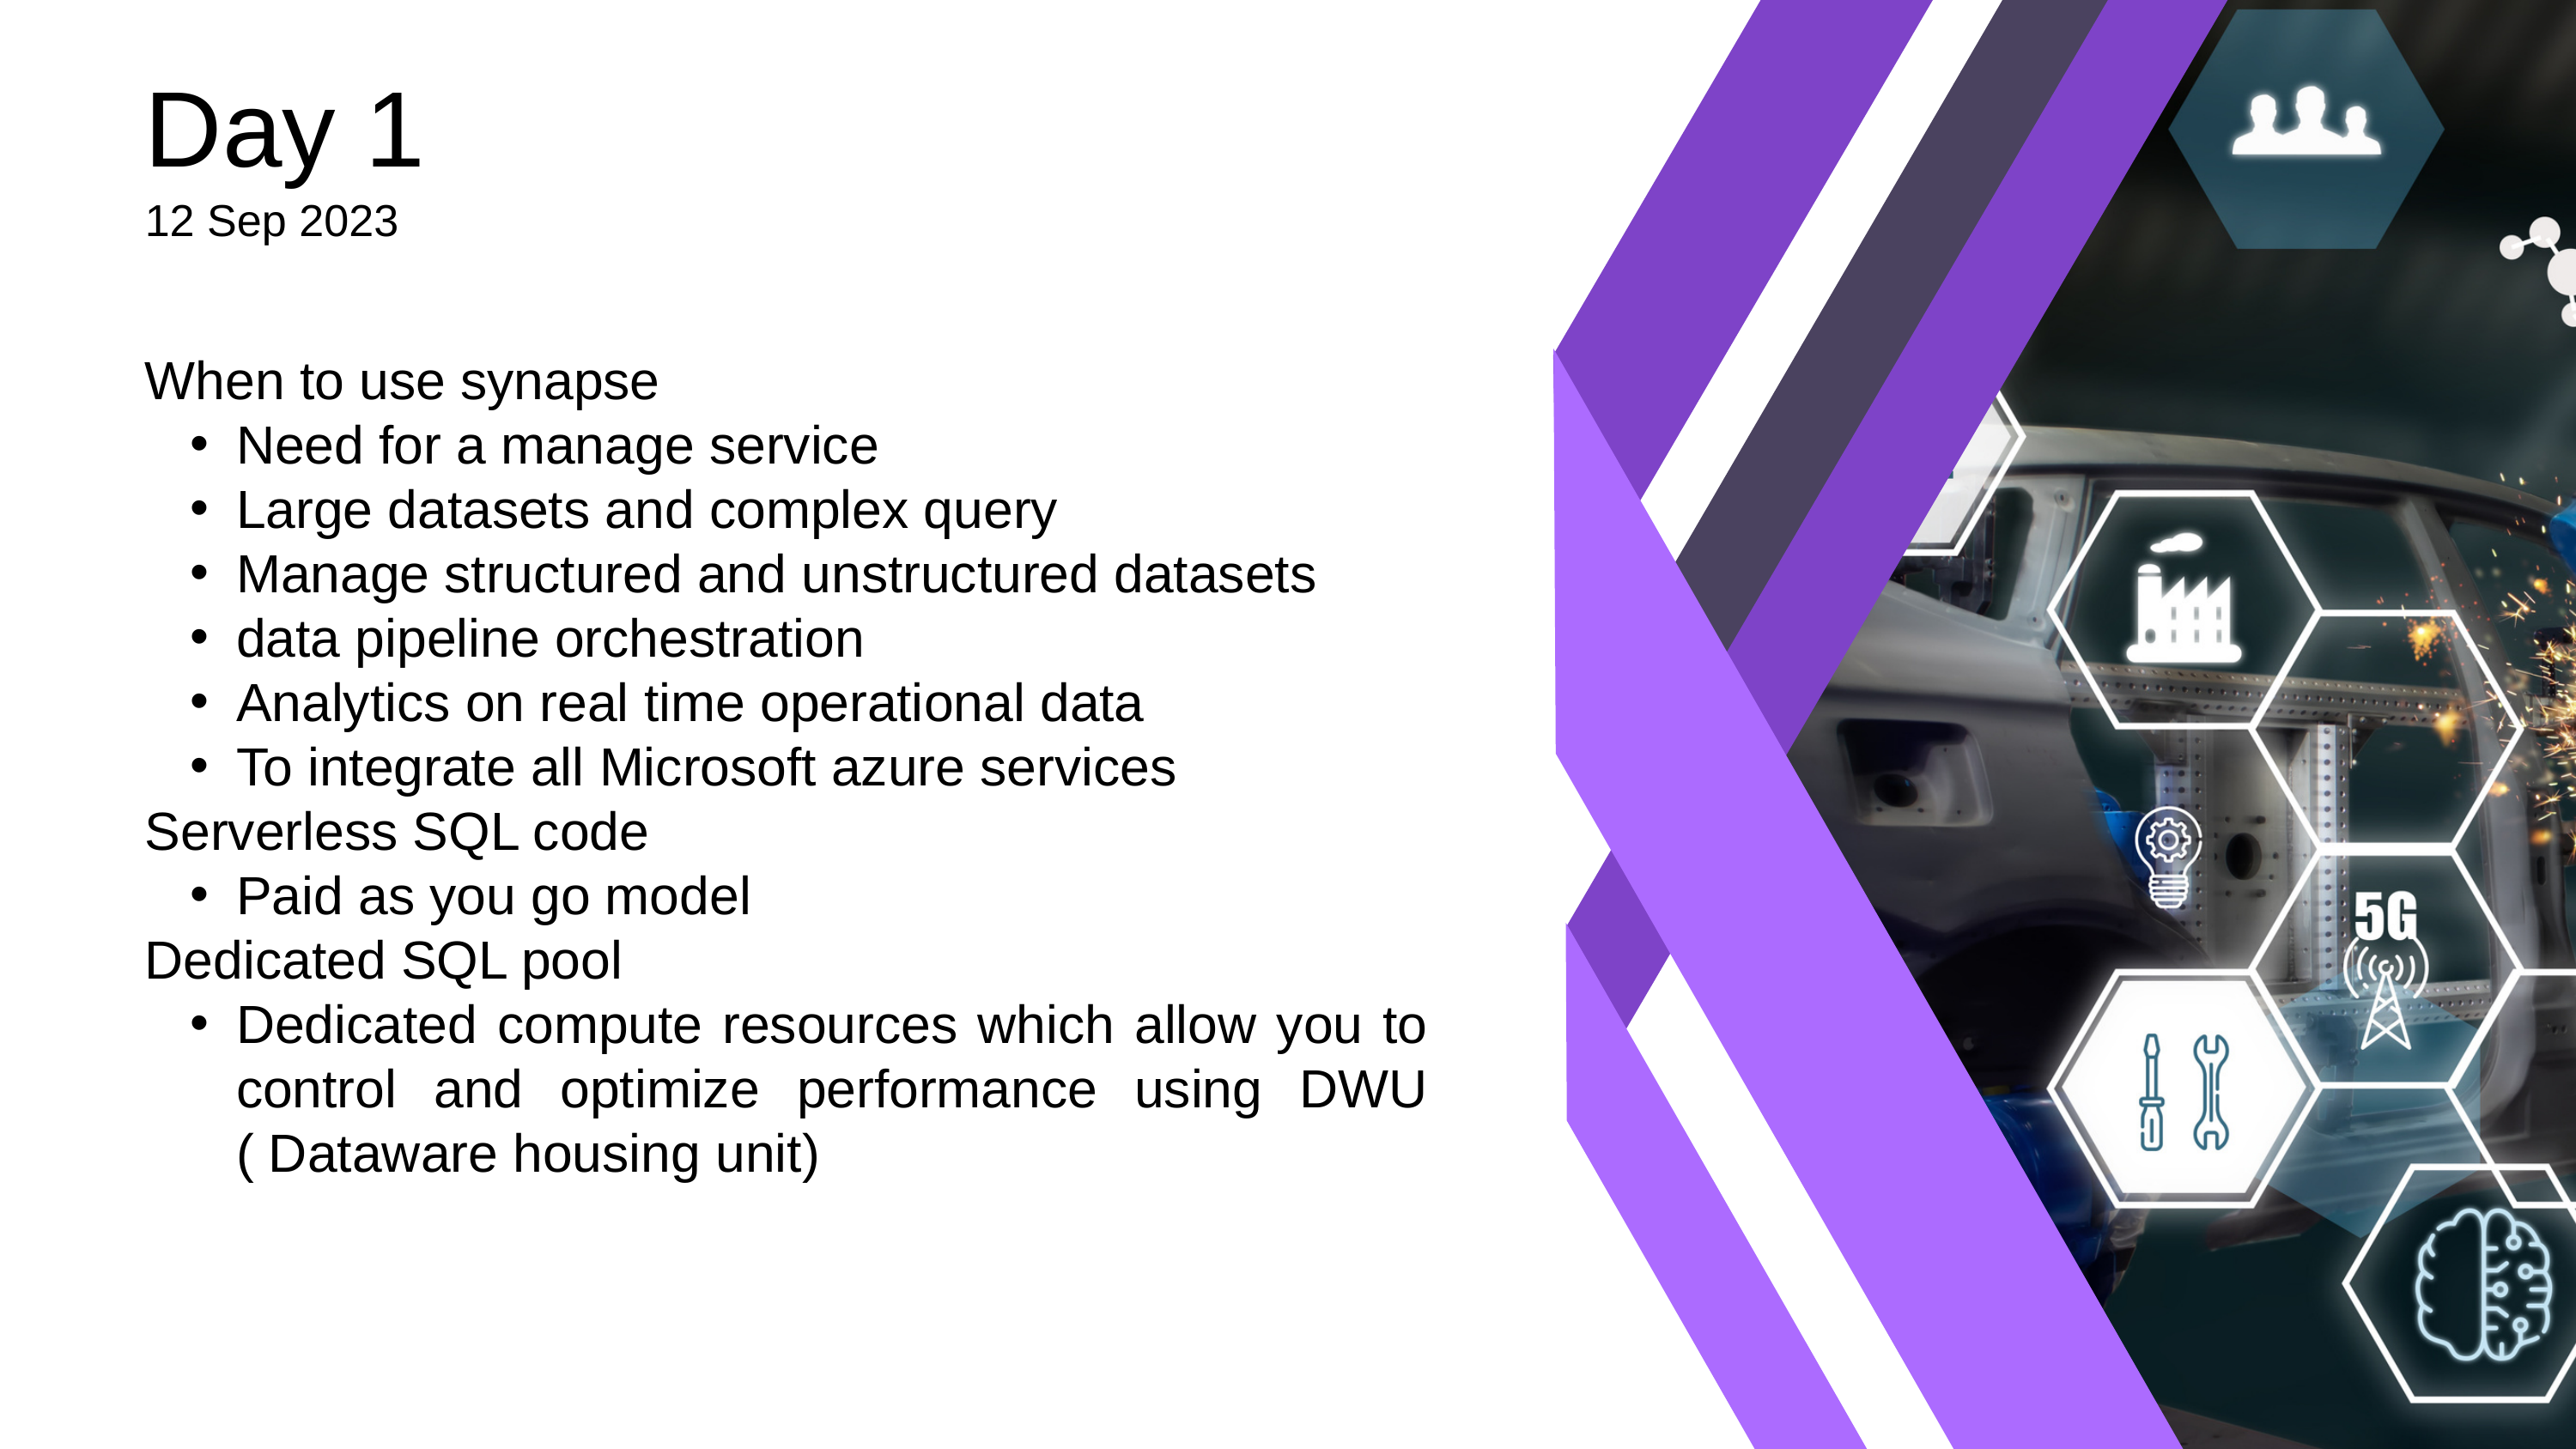

Day 1
12 Sep 2023

When to use synapse
Need for a manage service
Large datasets and complex query
Manage structured and unstructured datasets
data pipeline orchestration
Analytics on real time operational data
To integrate all Microsoft azure services
Serverless SQL code
Paid as you go model
Dedicated SQL pool
Dedicated compute resources which allow you to control and optimize performance using DWU ( Dataware housing unit)